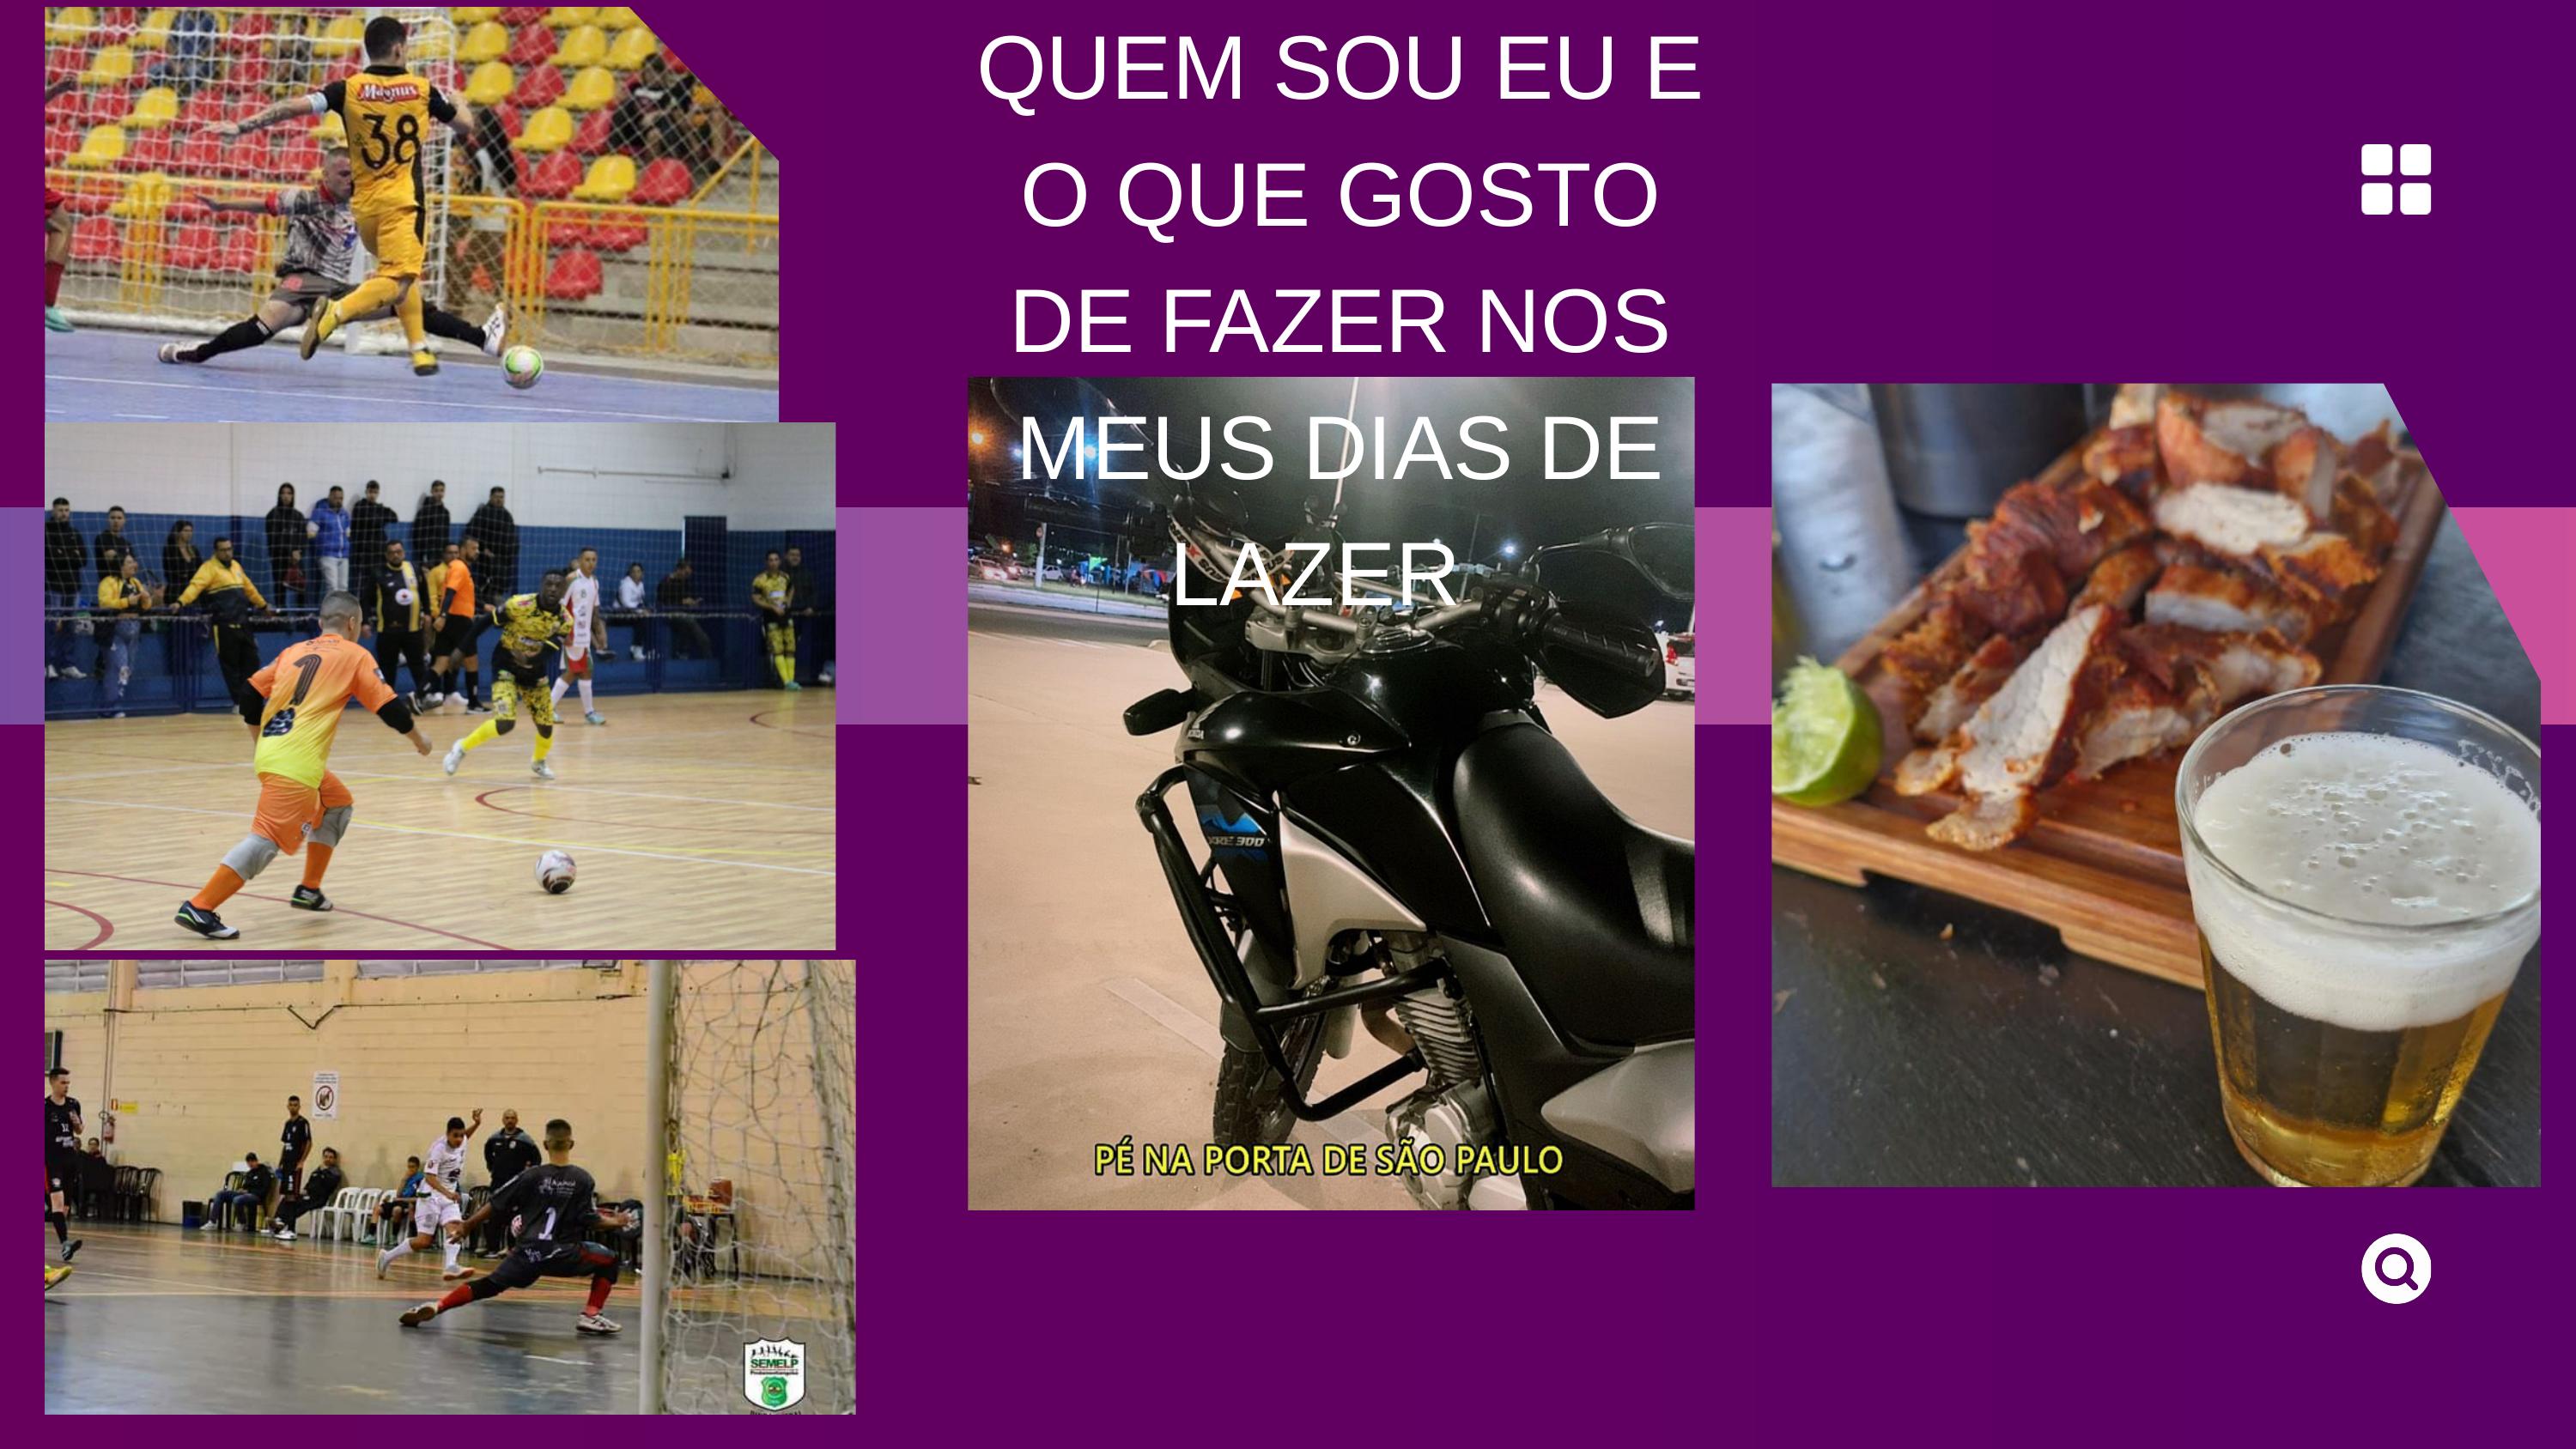

QUEM SOU EU E O QUE GOSTO DE FAZER NOS MEUS DIAS DE LAZER